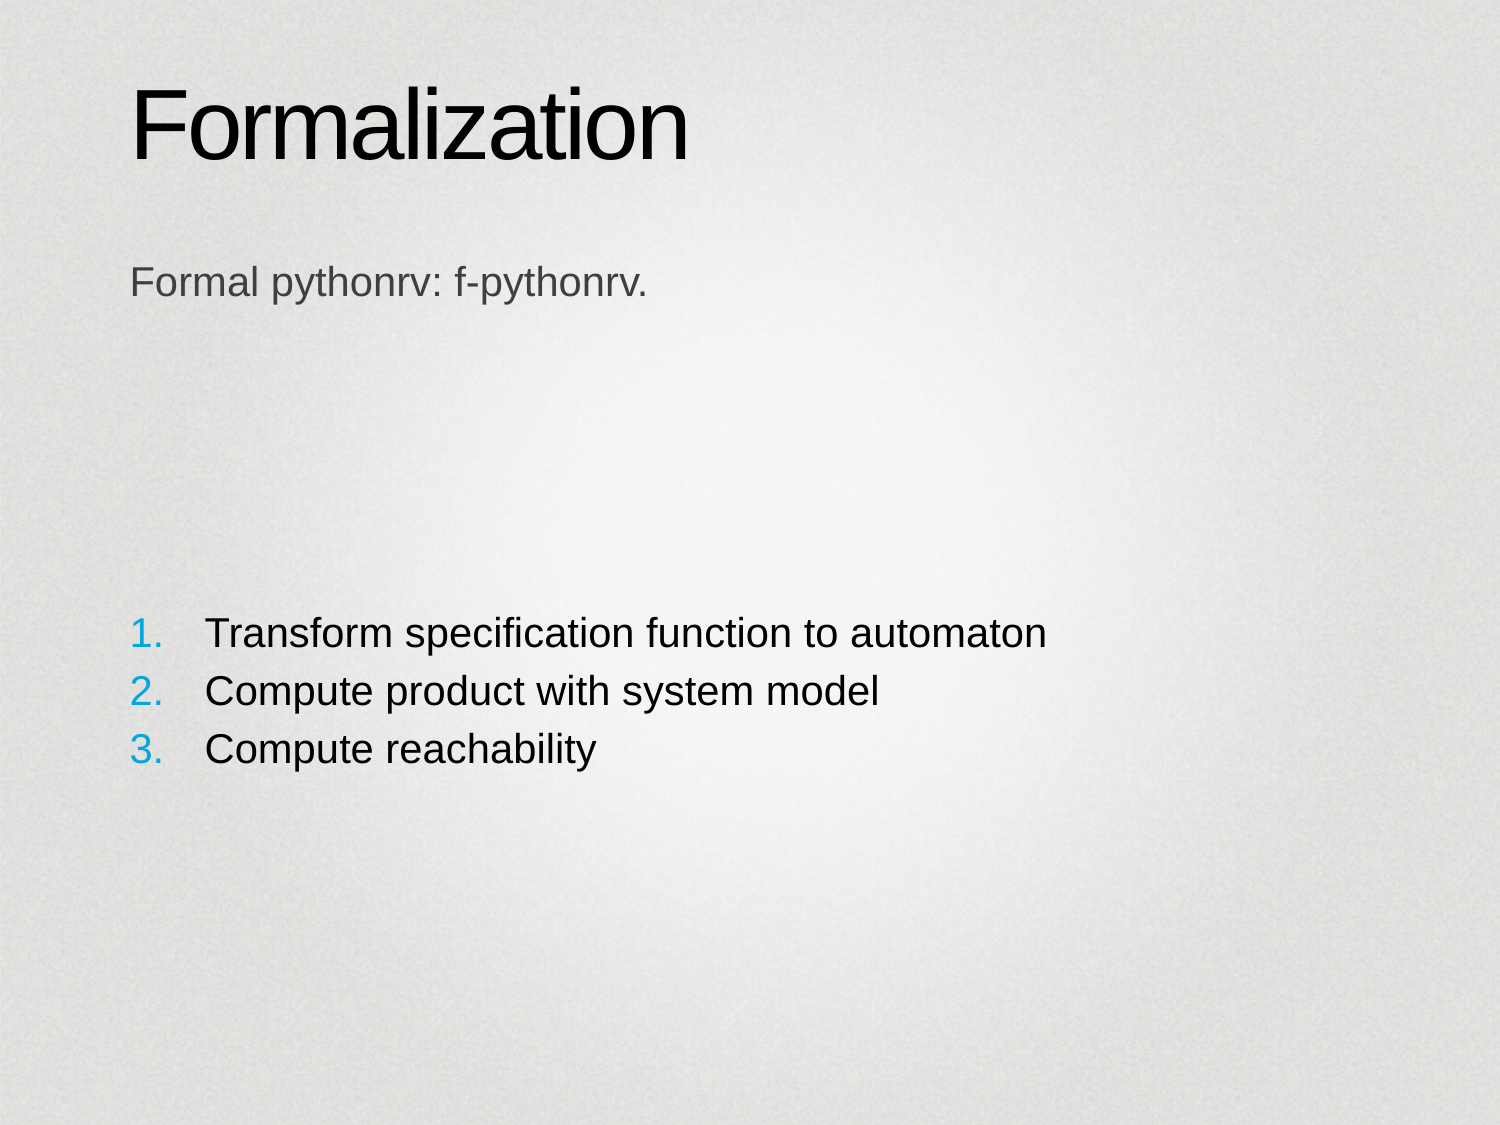

# Formalization
Formal pythonrv: f-pythonrv.
Transform specification function to automaton
Compute product with system model
Compute reachability